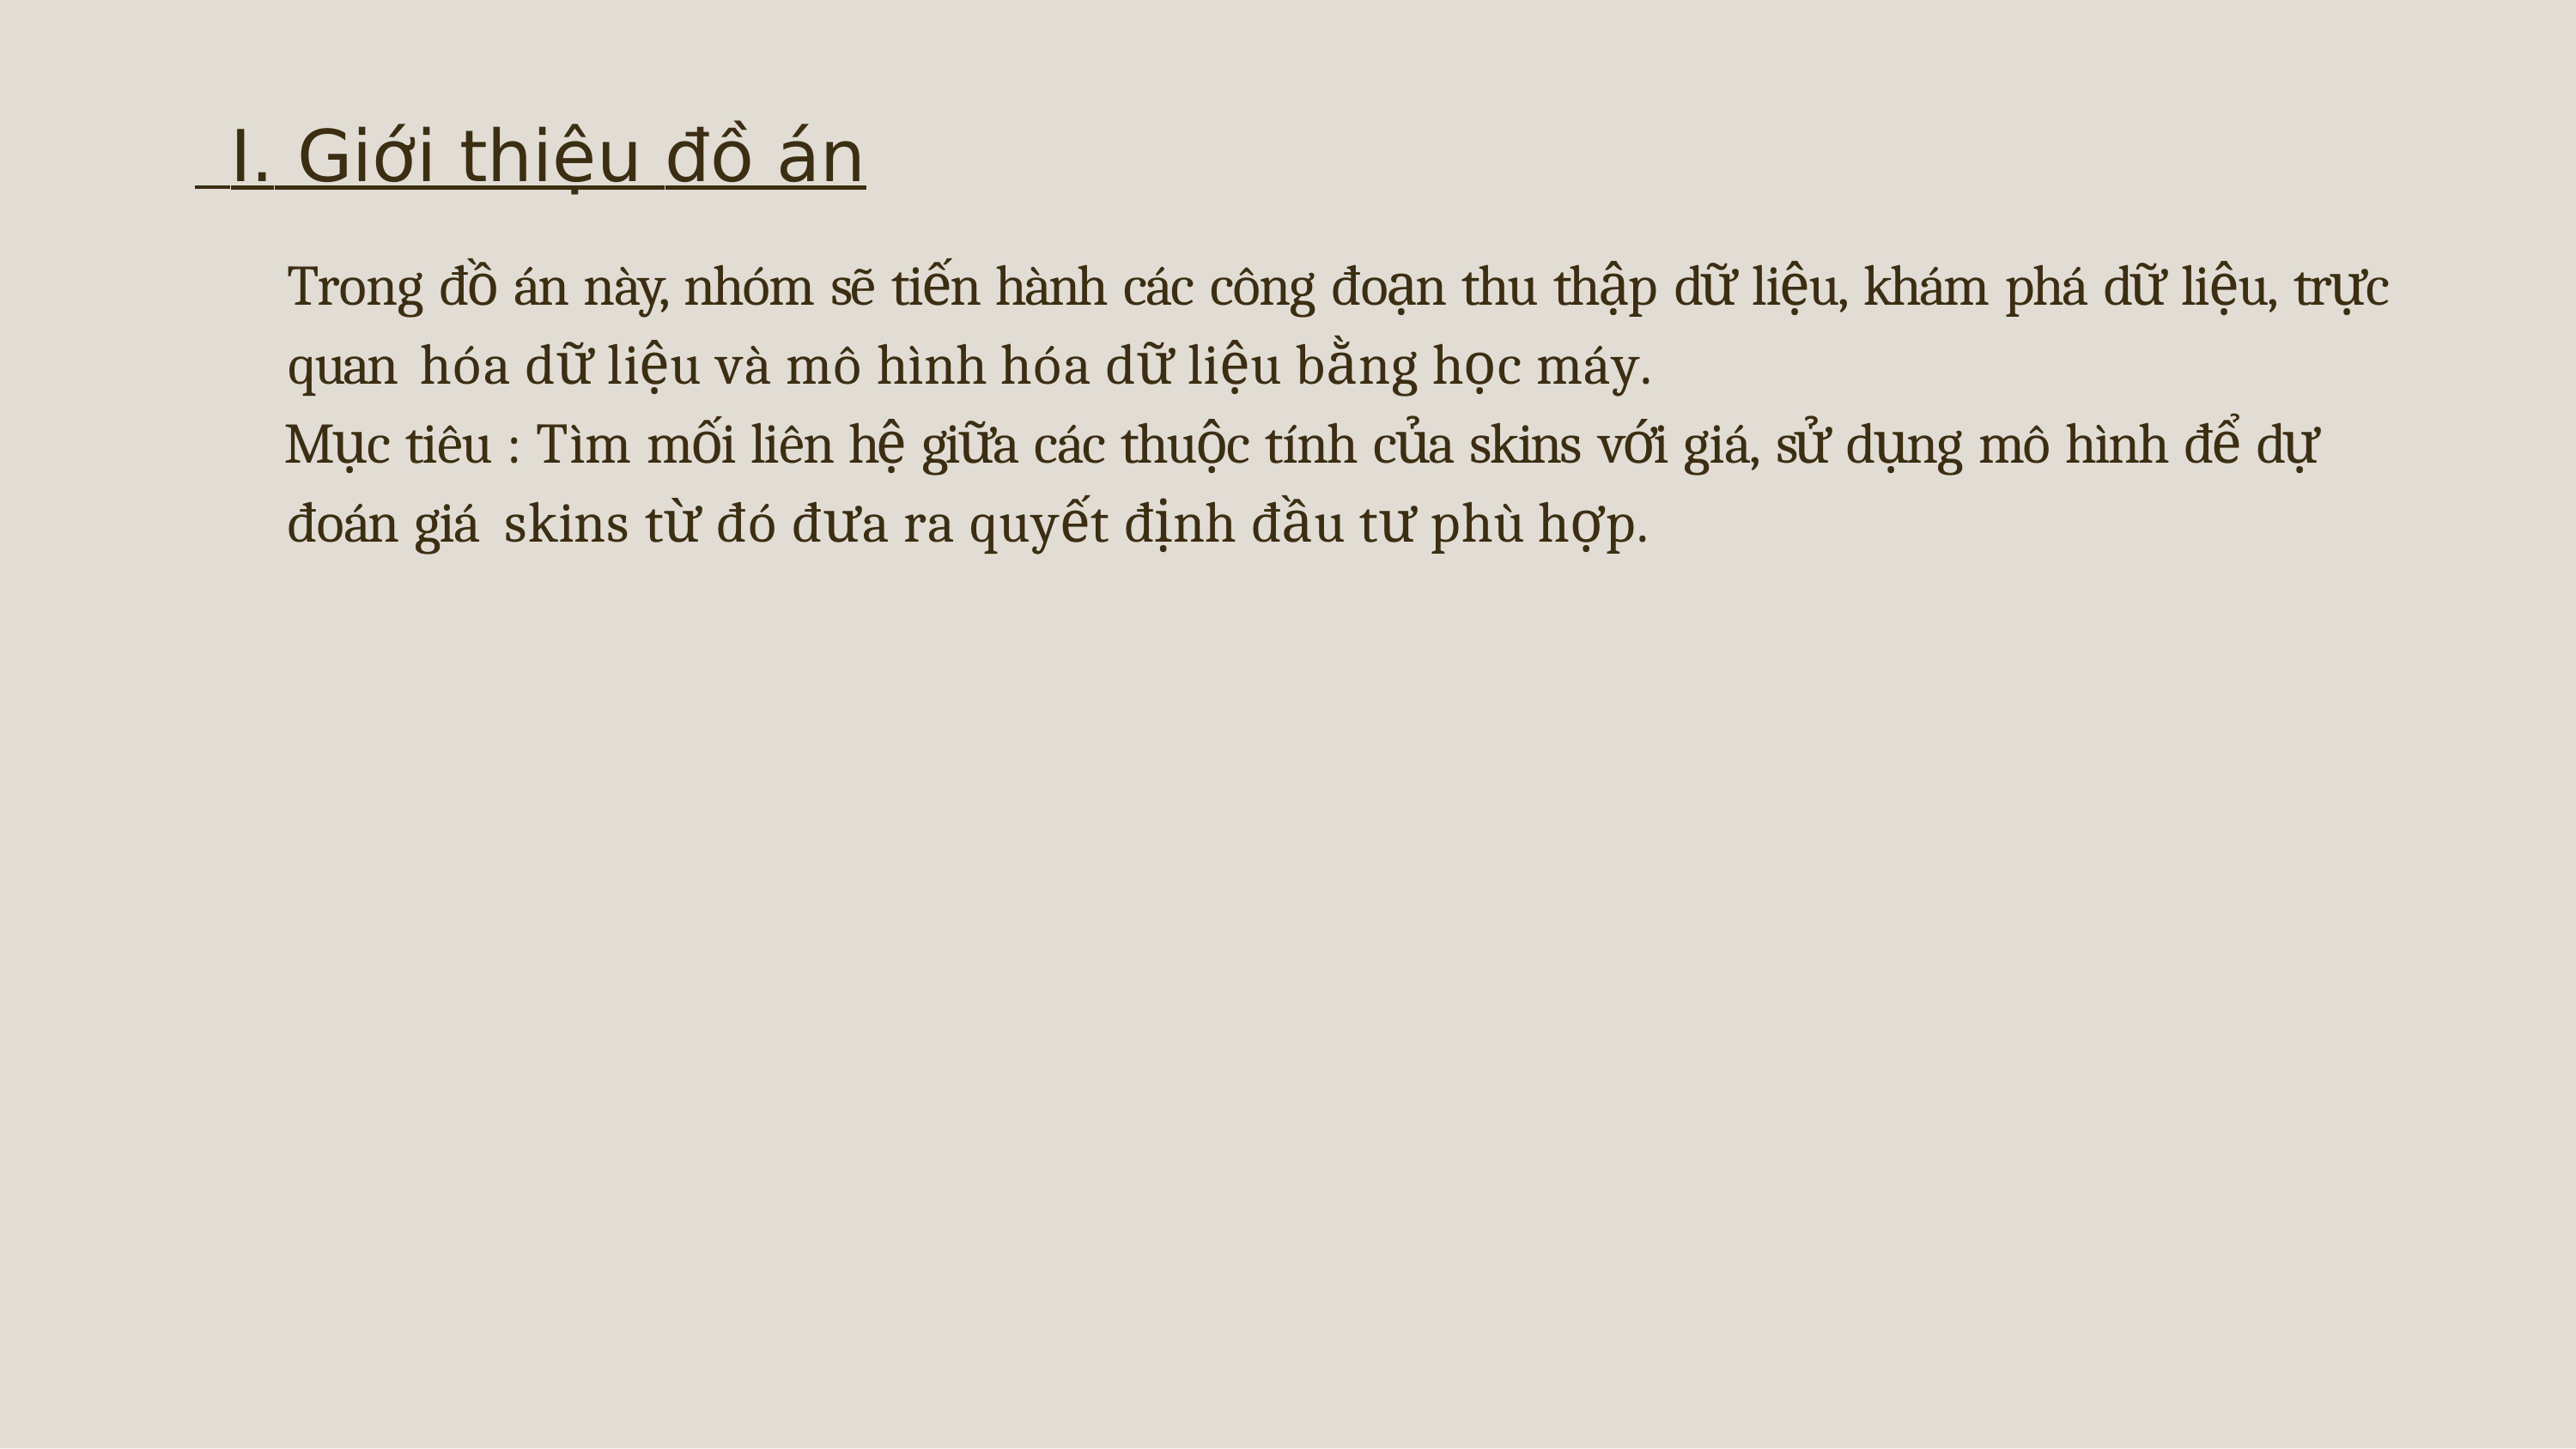

# I. Giới thiệu đồ án
Trong đồ án này, nhóm sẽ tiến hành các công đoạn thu thập dữ liệu, khám phá dữ liệu, trực quan  hóa dữ liệu và mô hình hóa dữ liệu bằng học máy.
Mục tiêu : Tìm mối liên hệ giữa các thuộc tính của skins với giá, sử dụng mô hình để dự đoán giá  skins từ đó đưa ra quyết định đầu tư phù hợp.